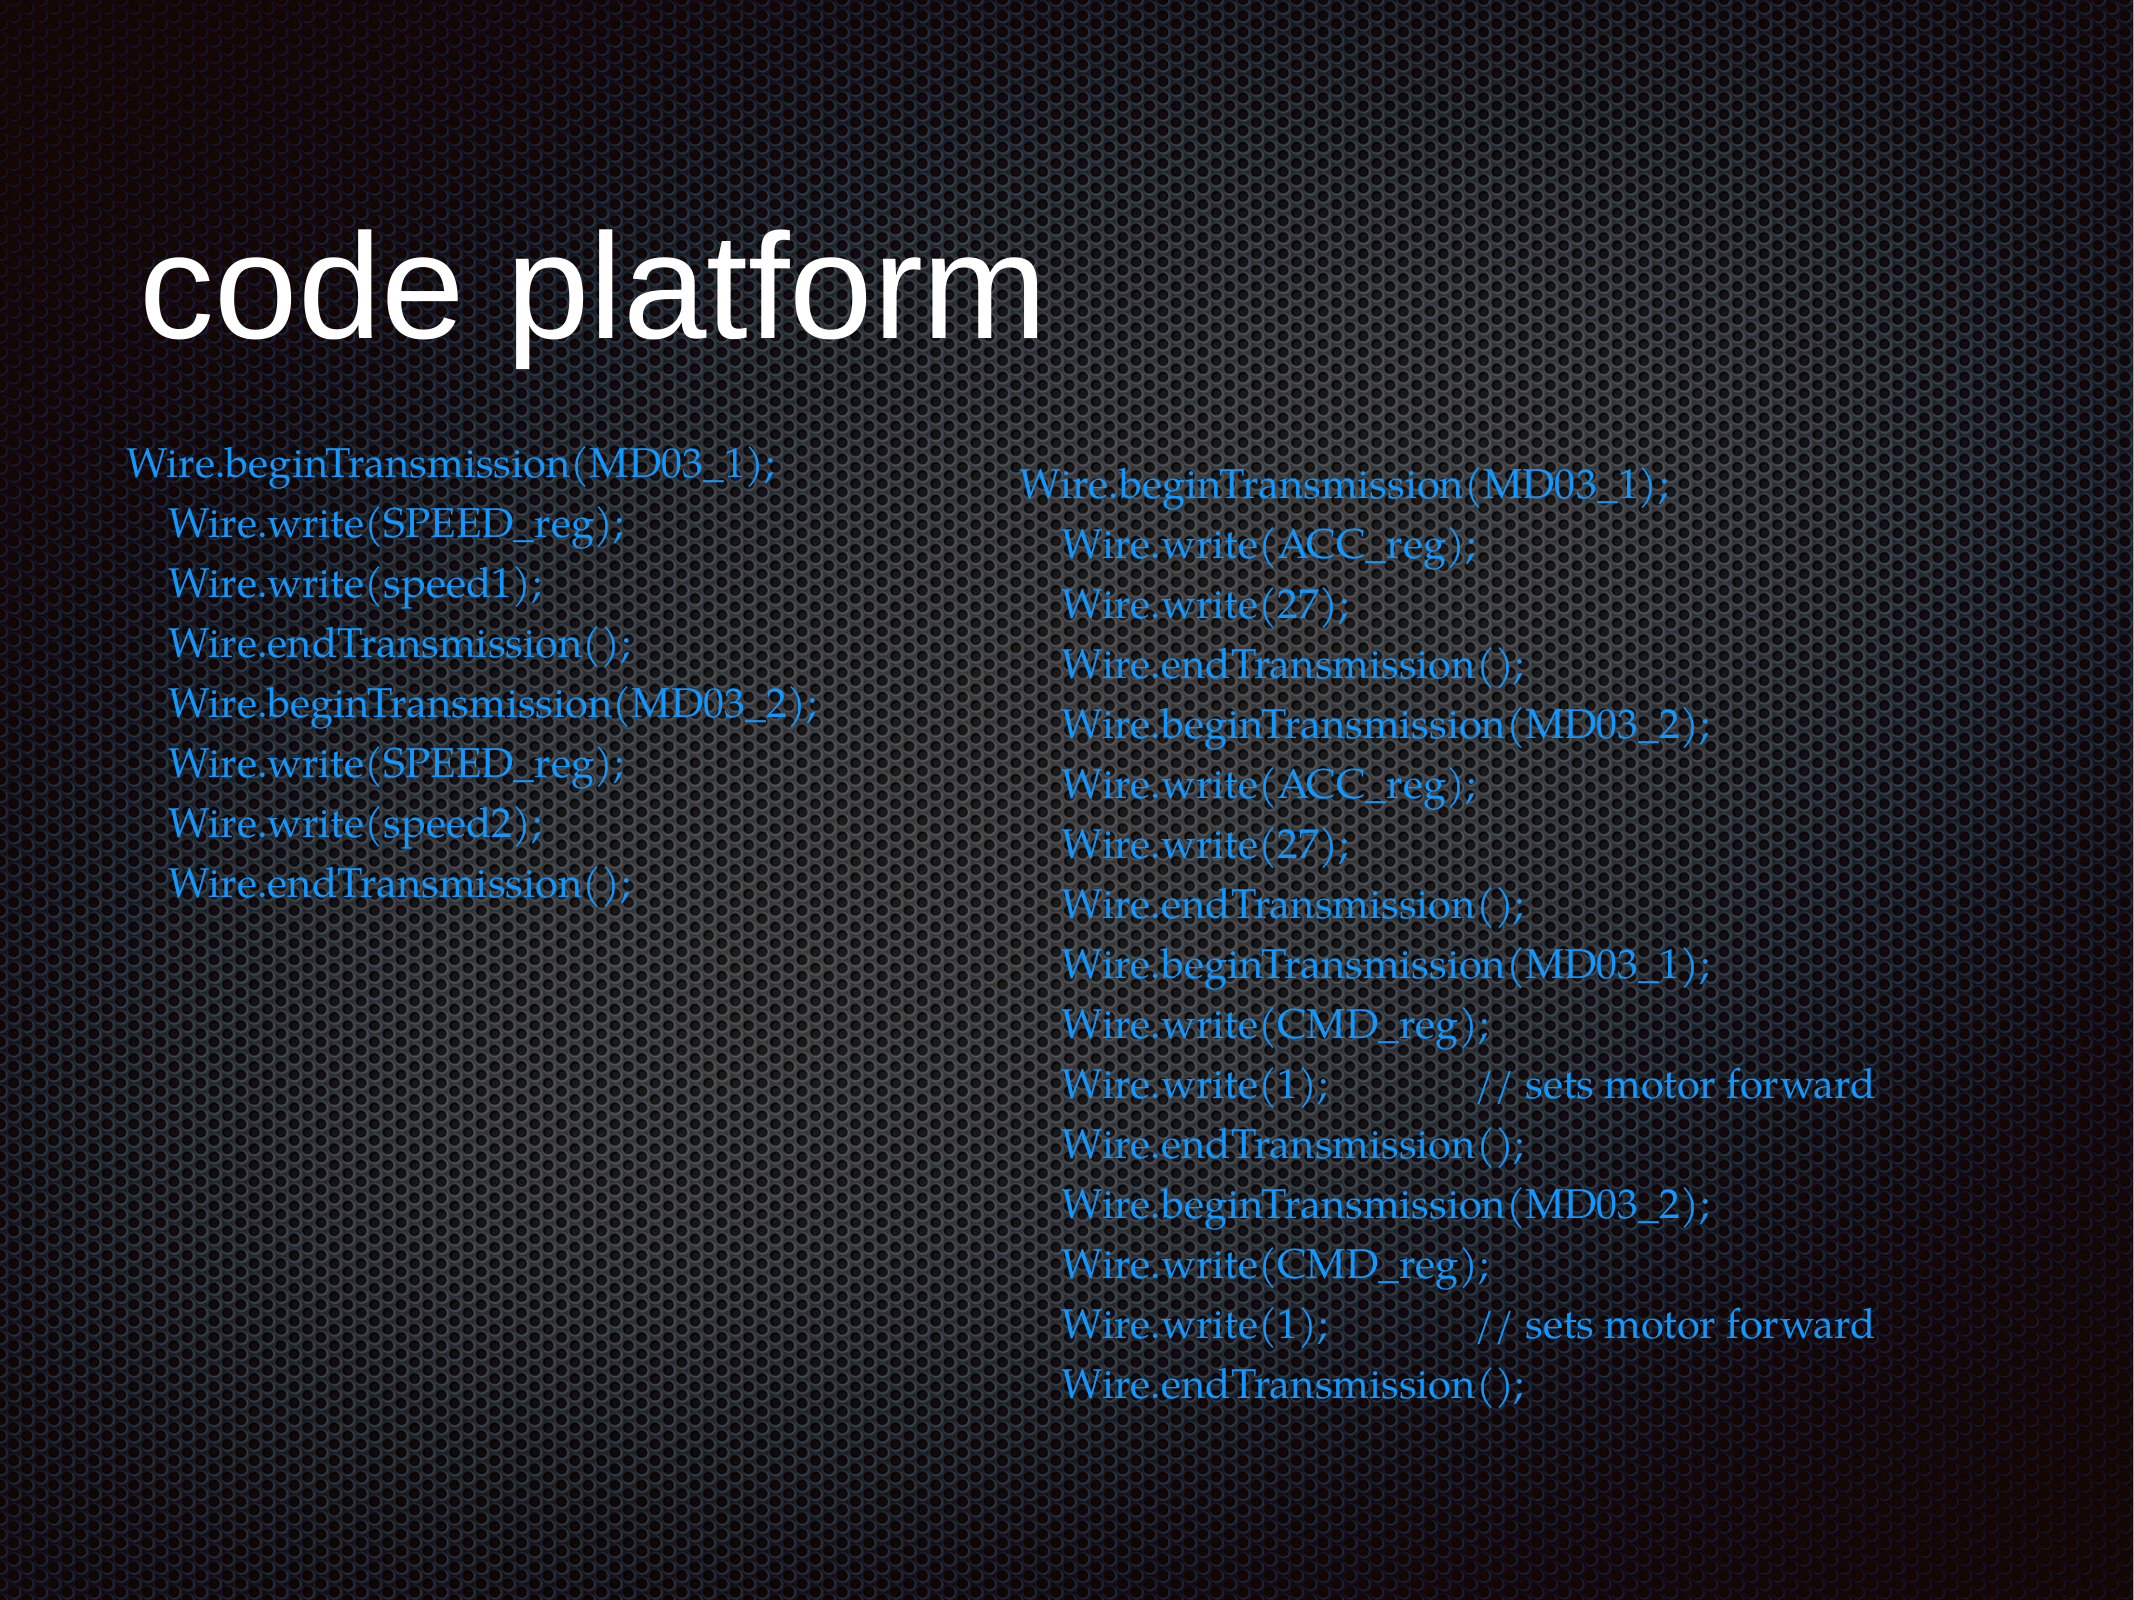

# code platform
Wire.beginTransmission(MD03_1);
    Wire.write(SPEED_reg);
    Wire.write(speed1);
    Wire.endTransmission();
    Wire.beginTransmission(MD03_2);
    Wire.write(SPEED_reg);
    Wire.write(speed2);
    Wire.endTransmission();
Wire.beginTransmission(MD03_1);
    Wire.write(ACC_reg);
    Wire.write(27);
    Wire.endTransmission();
    Wire.beginTransmission(MD03_2);
    Wire.write(ACC_reg);
    Wire.write(27);
    Wire.endTransmission();
    Wire.beginTransmission(MD03_1);
    Wire.write(CMD_reg);
    Wire.write(1);              // sets motor forward
    Wire.endTransmission();
    Wire.beginTransmission(MD03_2);
    Wire.write(CMD_reg);
    Wire.write(1);              // sets motor forward
    Wire.endTransmission();